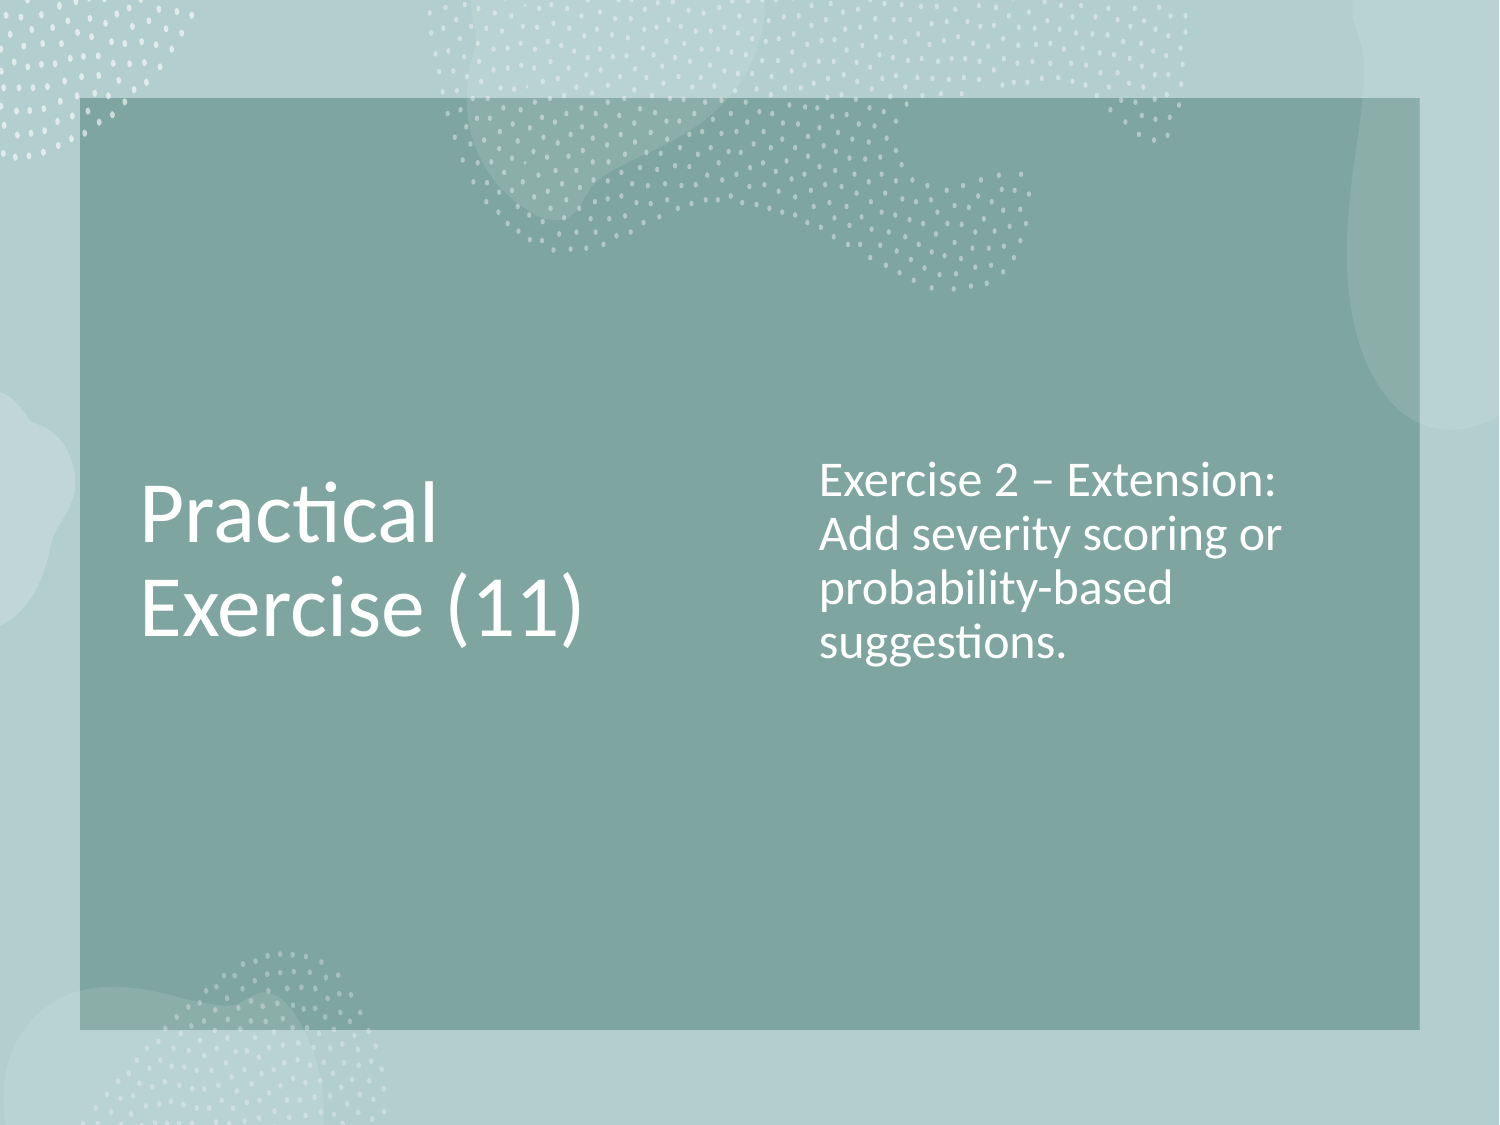

# Practical Exercise (11)
Exercise 2 – Extension: Add severity scoring or probability-based suggestions.